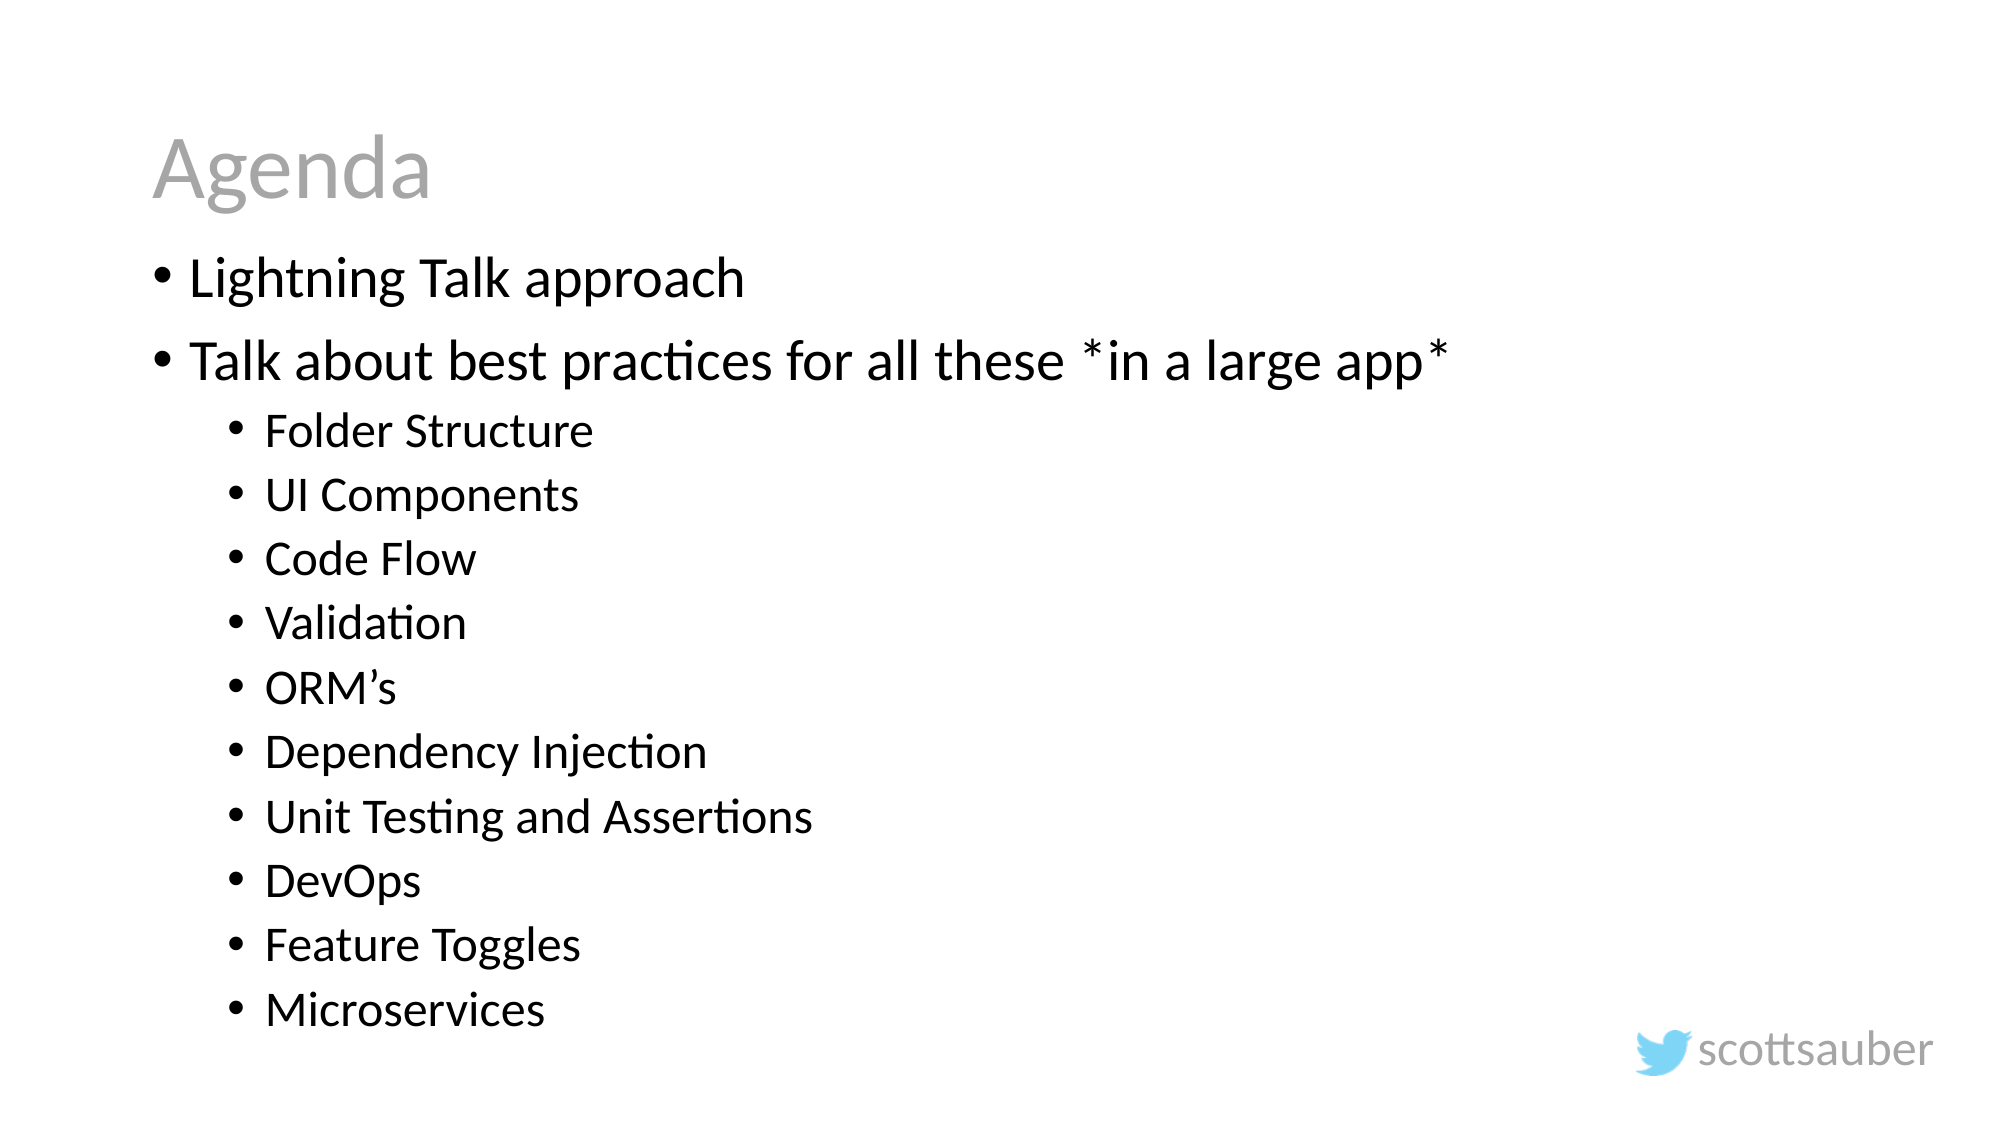

# Agenda
Lightning Talk approach
Talk about best practices for all these *in a large app*
Folder Structure
UI Components
Code Flow
Validation
ORM’s
Dependency Injection
Unit Testing and Assertions
DevOps
Feature Toggles
Microservices
scottsauber